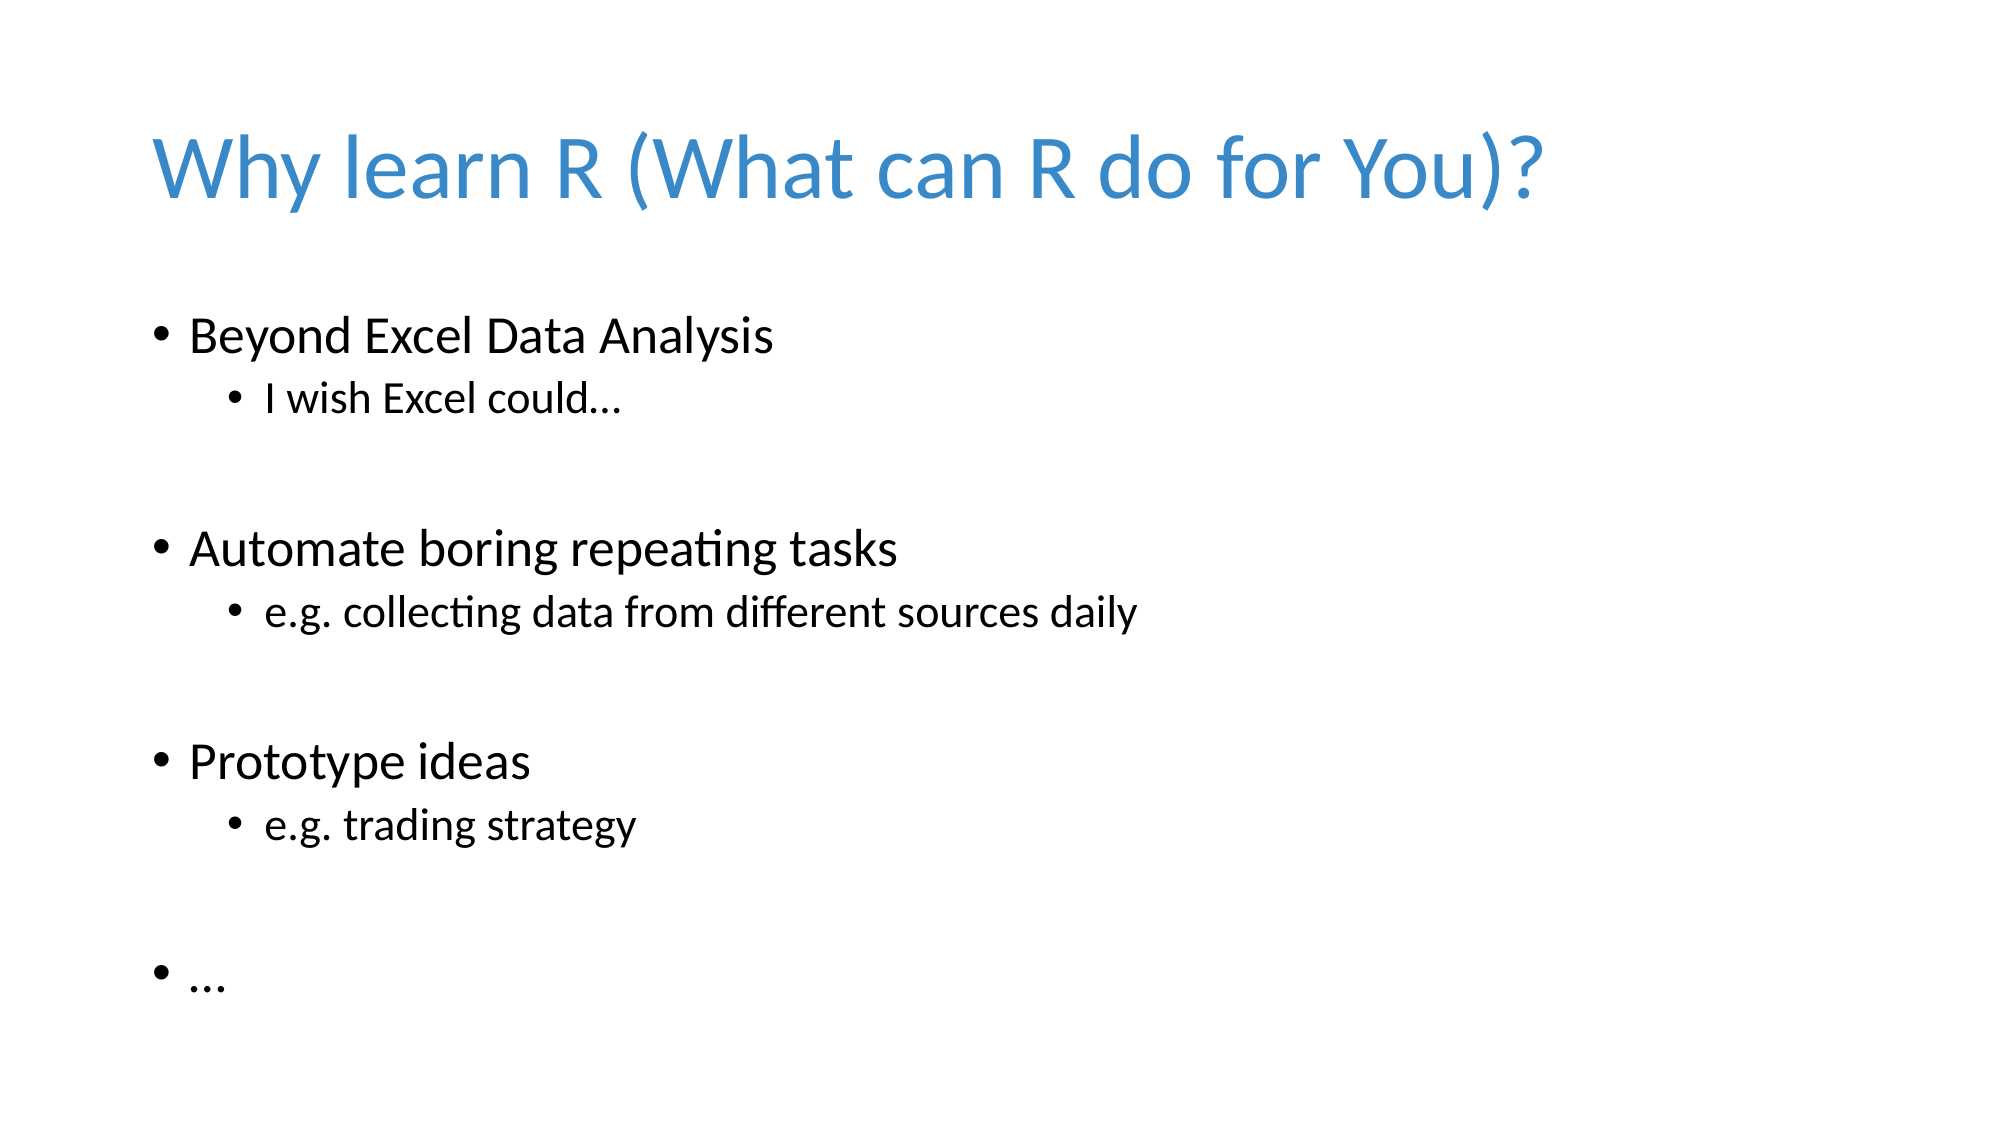

# Why learn R (What can R do for You)?
Beyond Excel Data Analysis
I wish Excel could…

Automate boring repeating tasks
e.g. collecting data from different sources daily

Prototype ideas
e.g. trading strategy

…